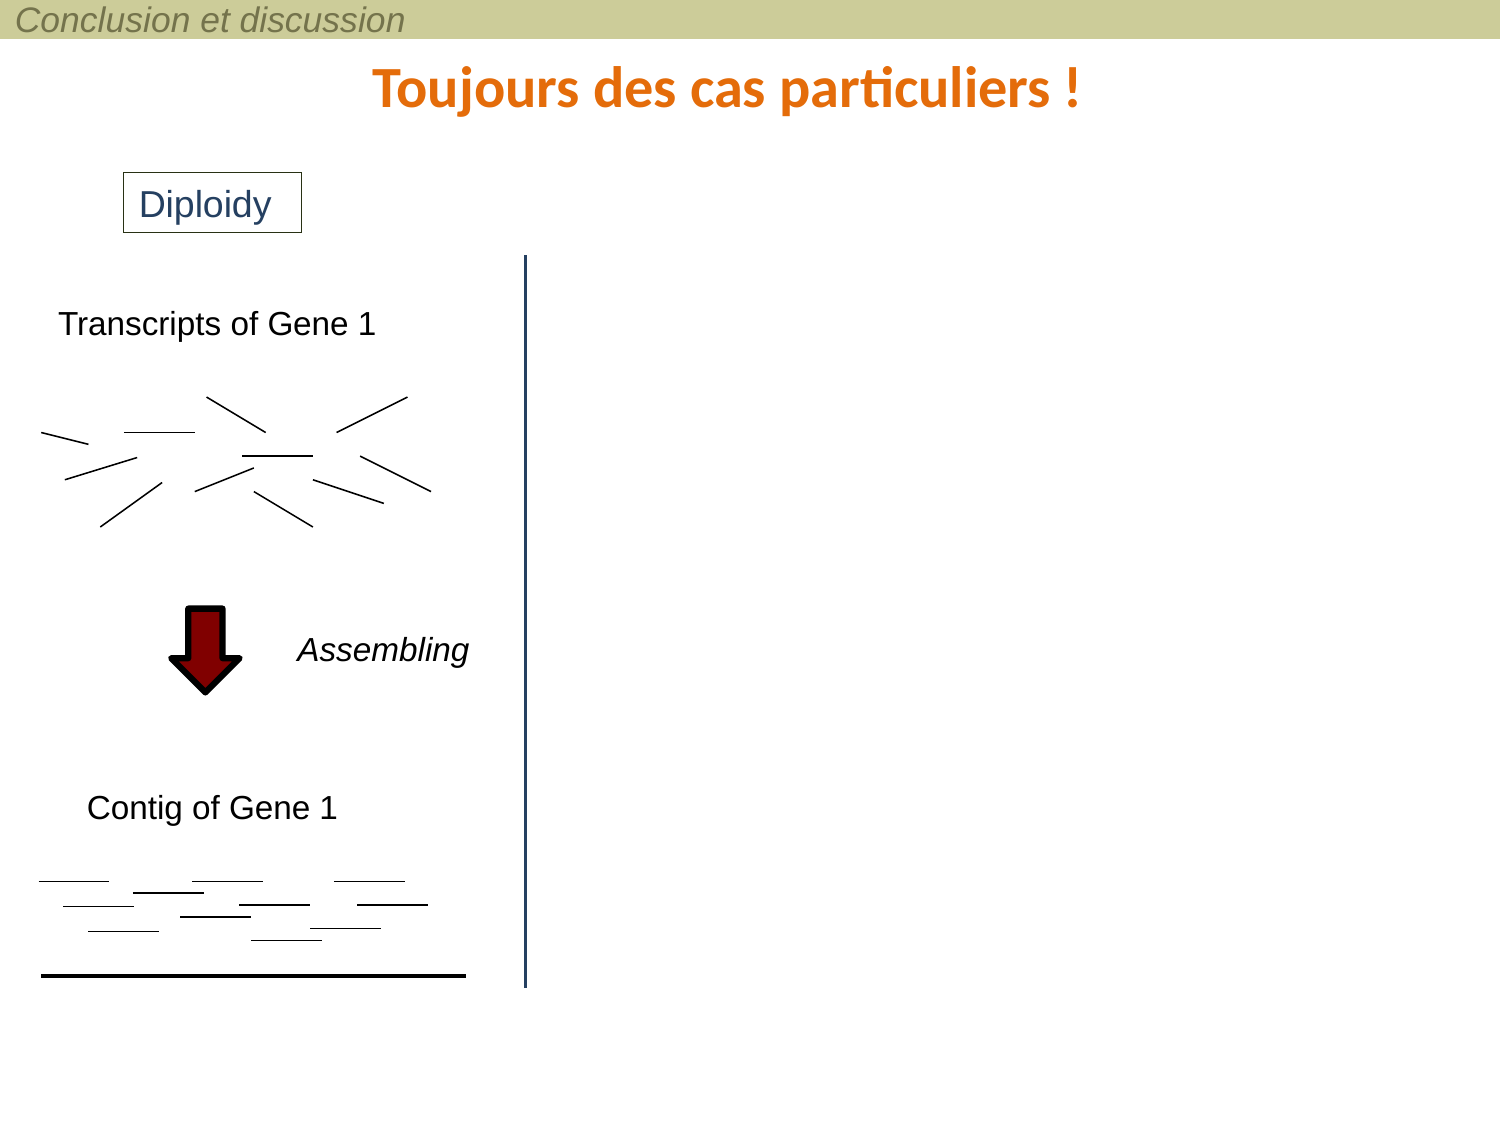

Conclusion et discussion
# Toujours des cas particuliers !
Diploidy
Transcripts of Gene 1

Assembling
Contig of Gene 1